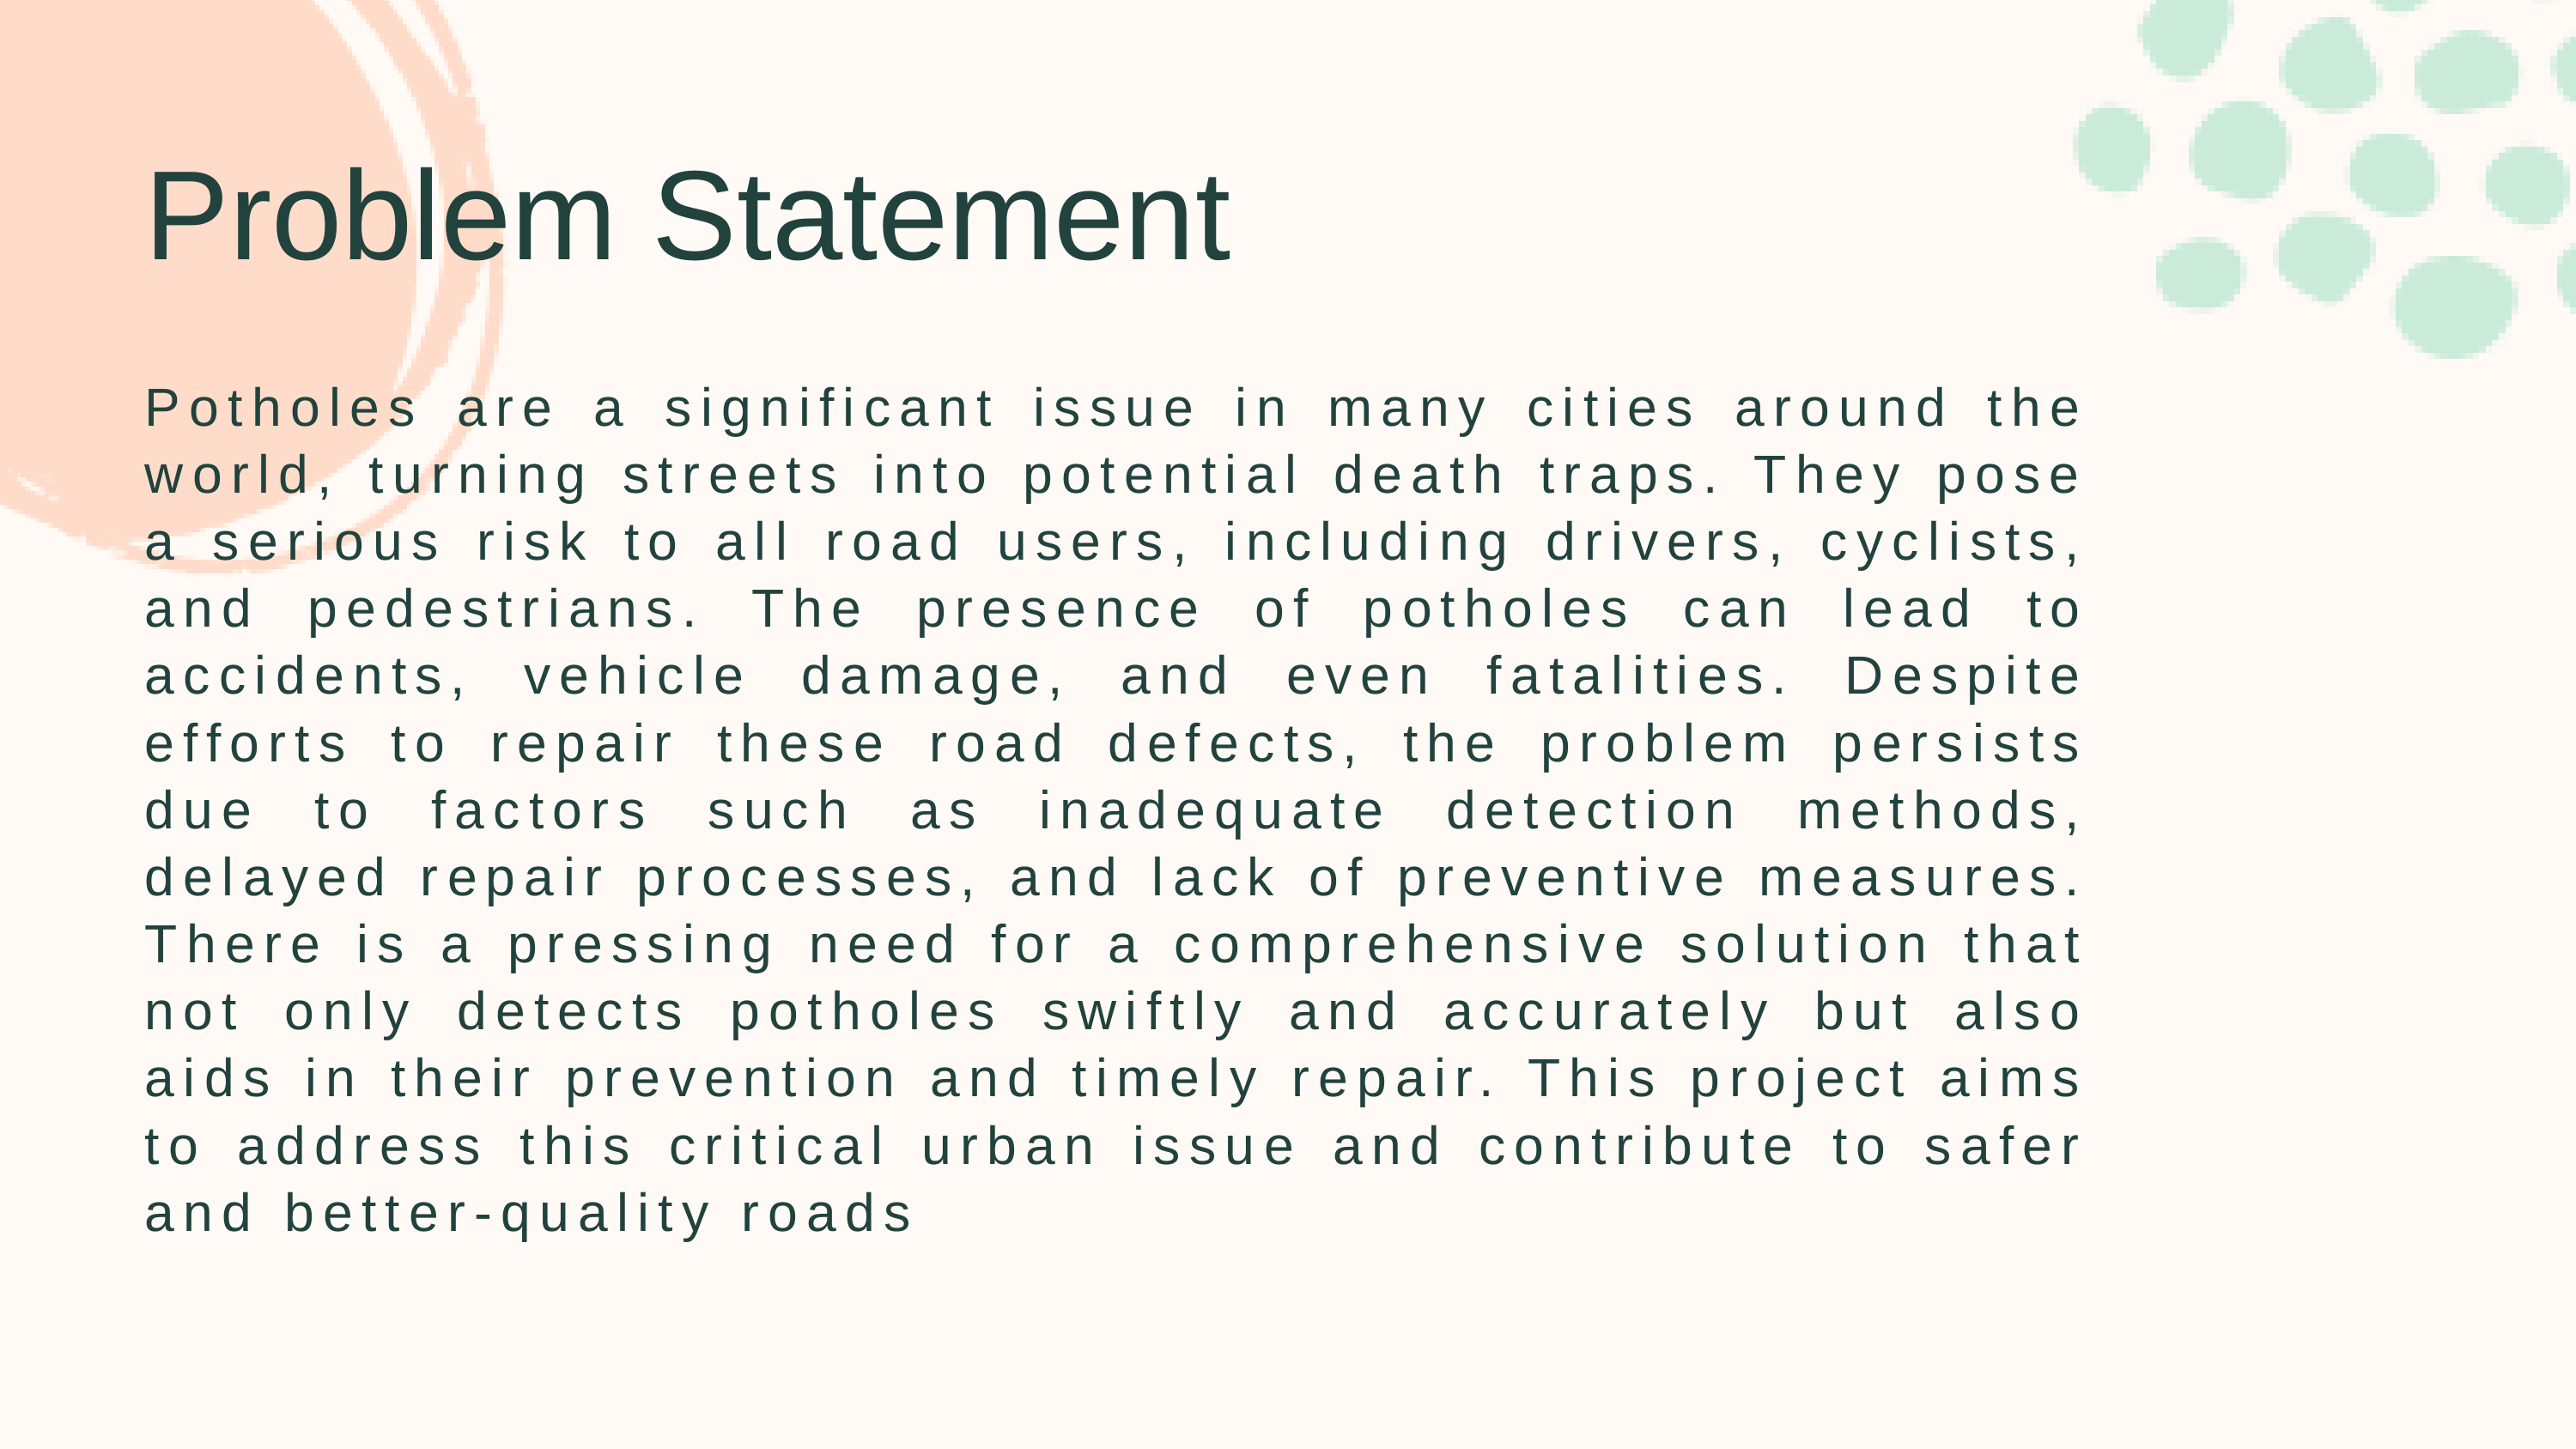

Problem Statement
Potholes are a significant issue in many cities around the world, turning streets into potential death traps. They pose a serious risk to all road users, including drivers, cyclists, and pedestrians. The presence of potholes can lead to accidents, vehicle damage, and even fatalities. Despite efforts to repair these road defects, the problem persists due to factors such as inadequate detection methods, delayed repair processes, and lack of preventive measures. There is a pressing need for a comprehensive solution that not only detects potholes swiftly and accurately but also aids in their prevention and timely repair. This project aims to address this critical urban issue and contribute to safer and better-quality roads